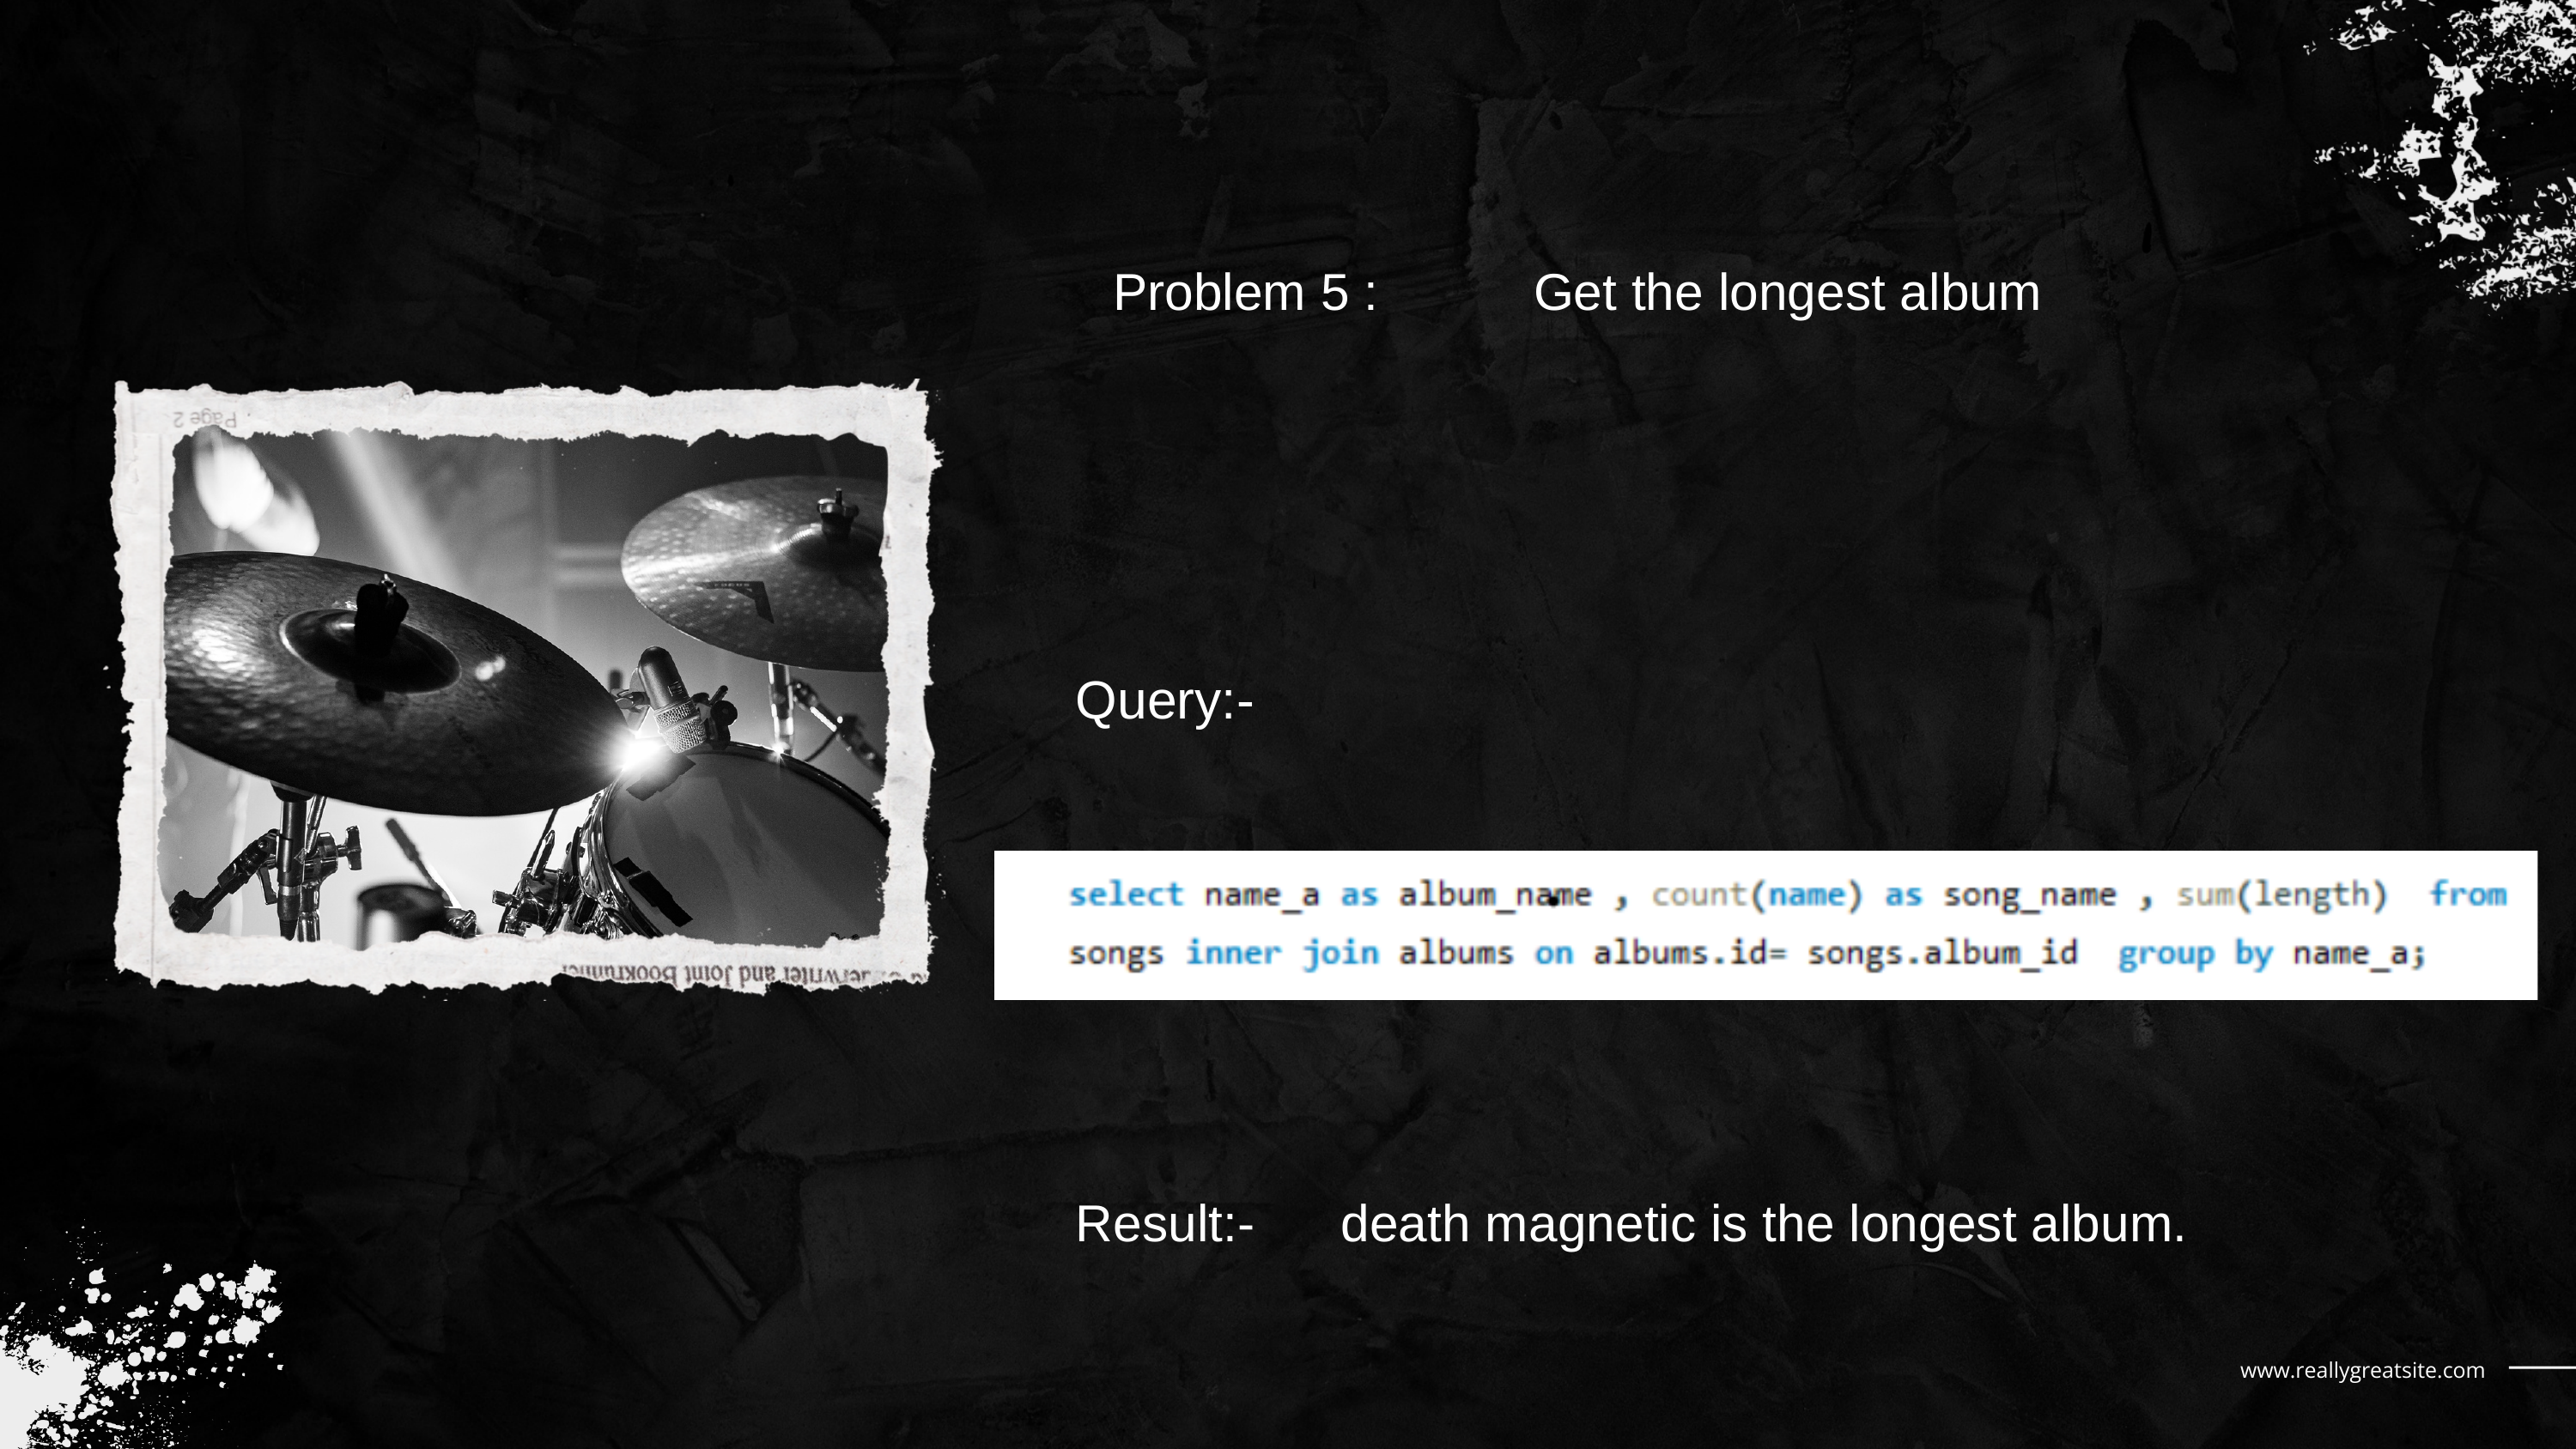

Get the longest album
Problem 5 :

Query:-

Result:-      death magnetic is the longest album.

www.reallygreatsite.com